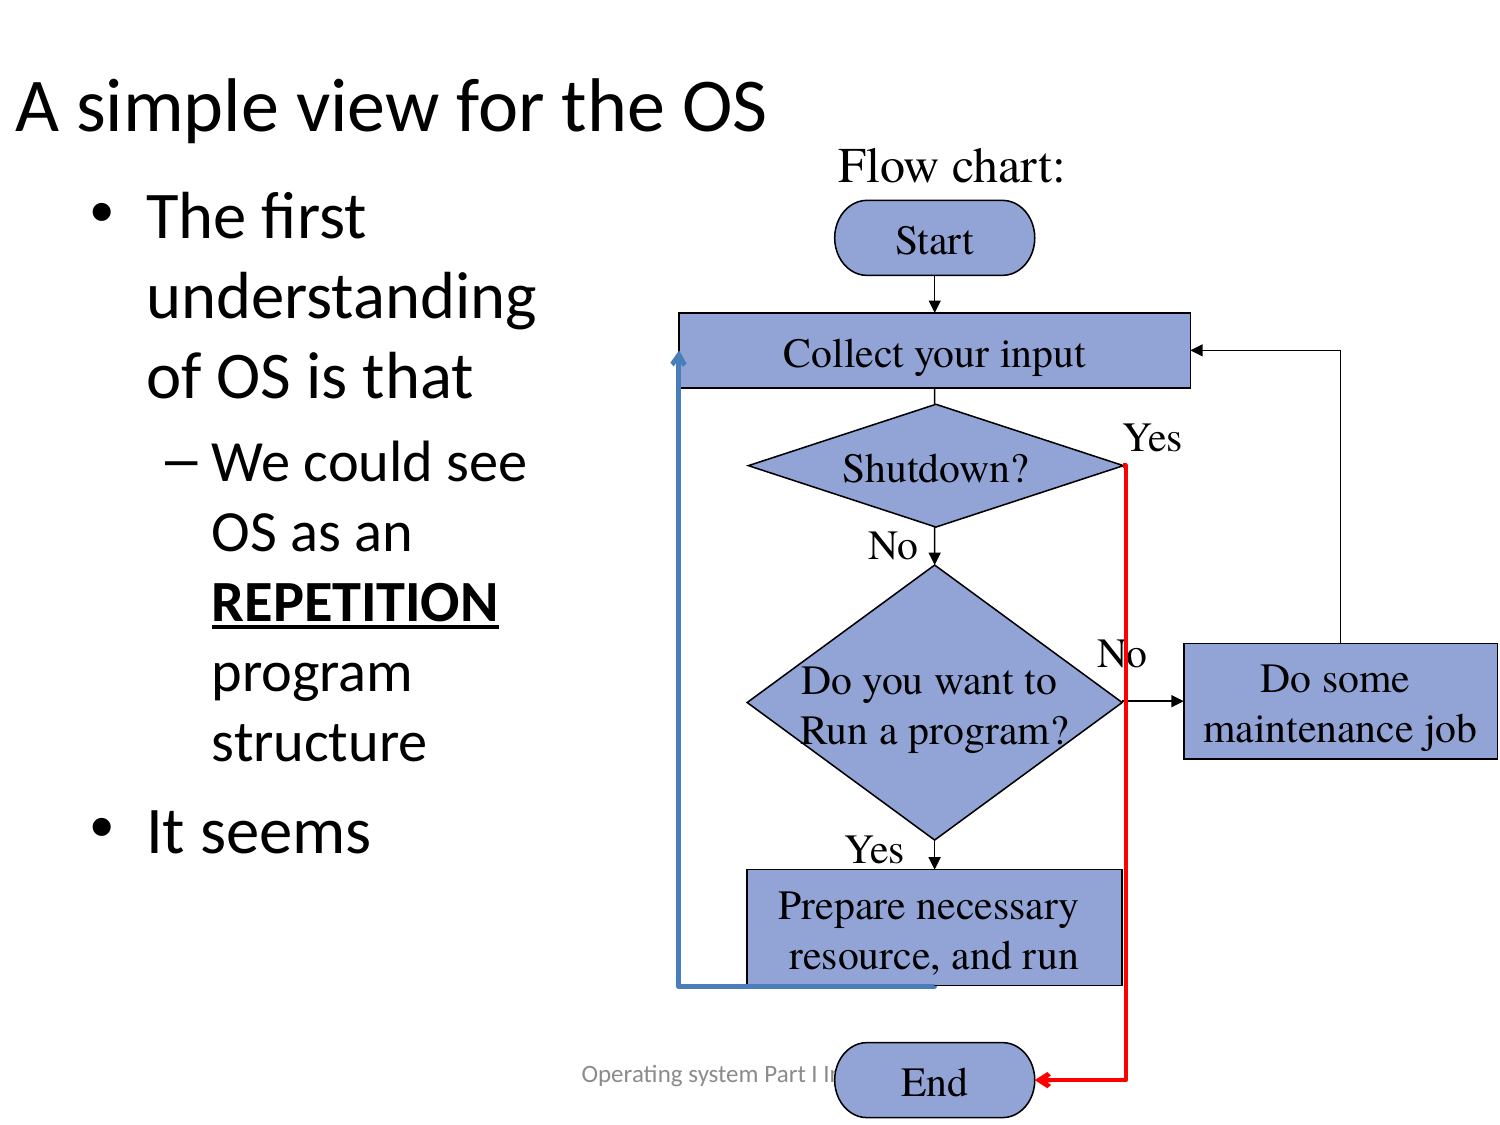

# A simple view for the OS
Flow chart:
The first understanding of OS is that
We could see OS as an REPETITION program structure
It seems

Start
Collect your input
Yes
Shutdown?
No
Do you want to
Run a program?
No
Do some
maintenance job
Yes
Prepare necessary
resource, and run
End
Operating system Part I Introduction